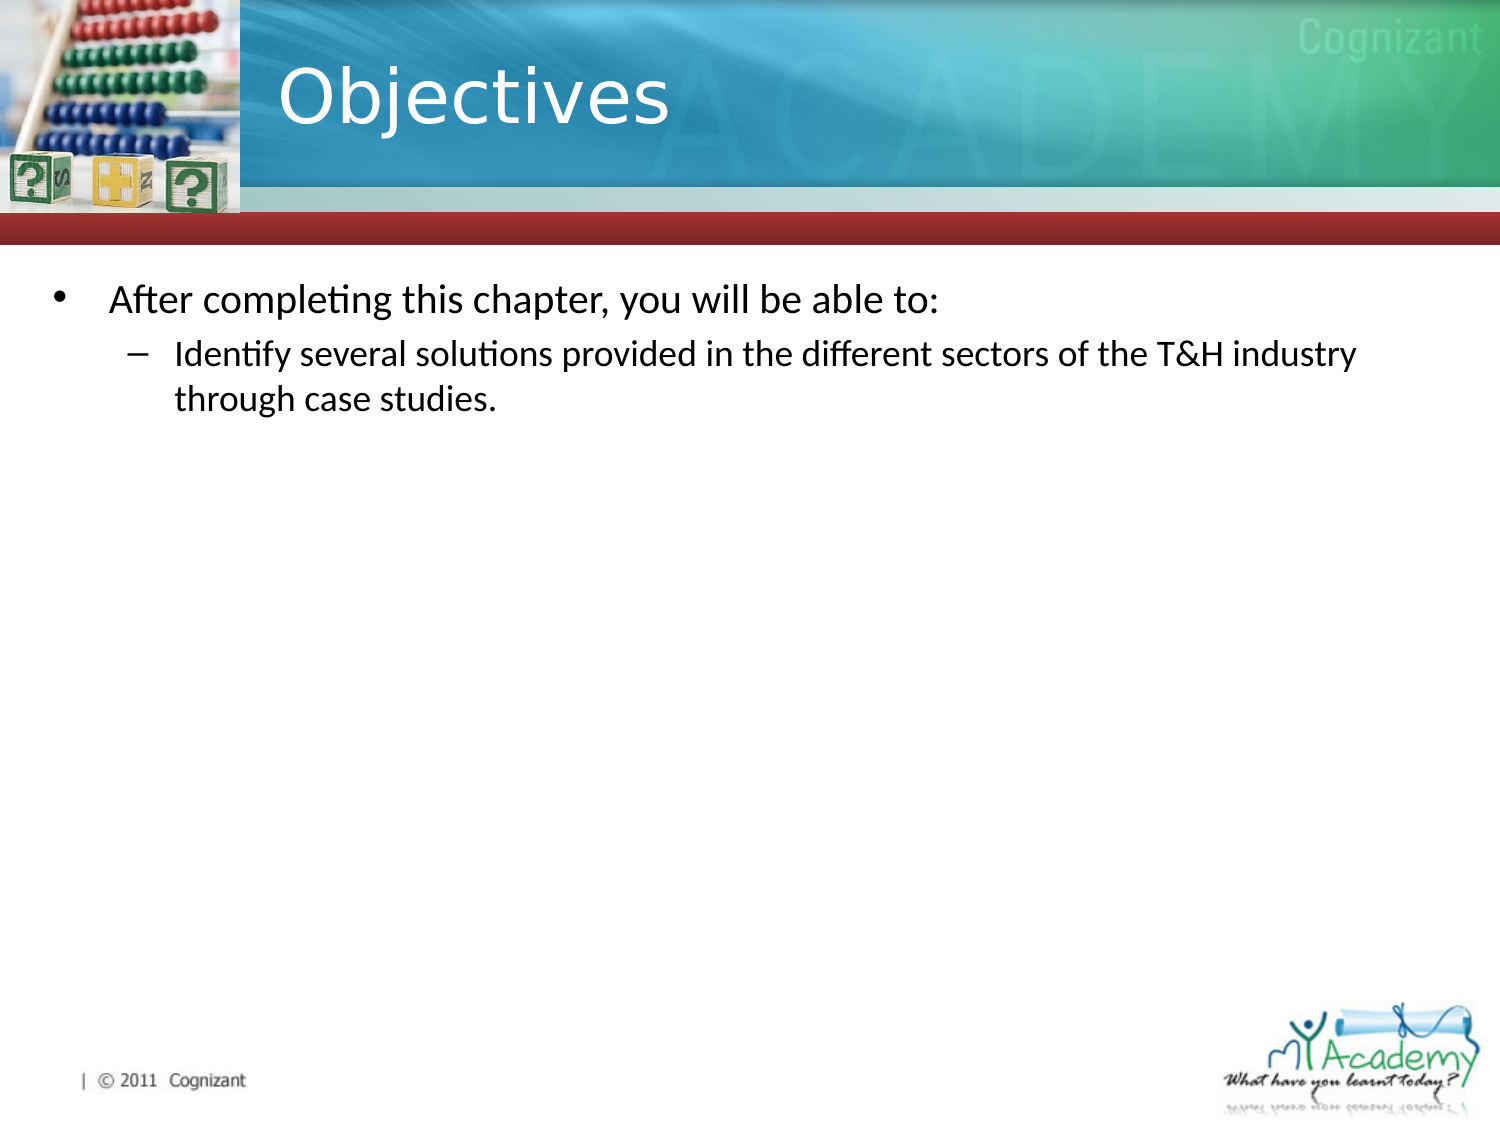

# Objectives
After completing this chapter, you will be able to:
Identify several solutions provided in the different sectors of the T&H industry through case studies.